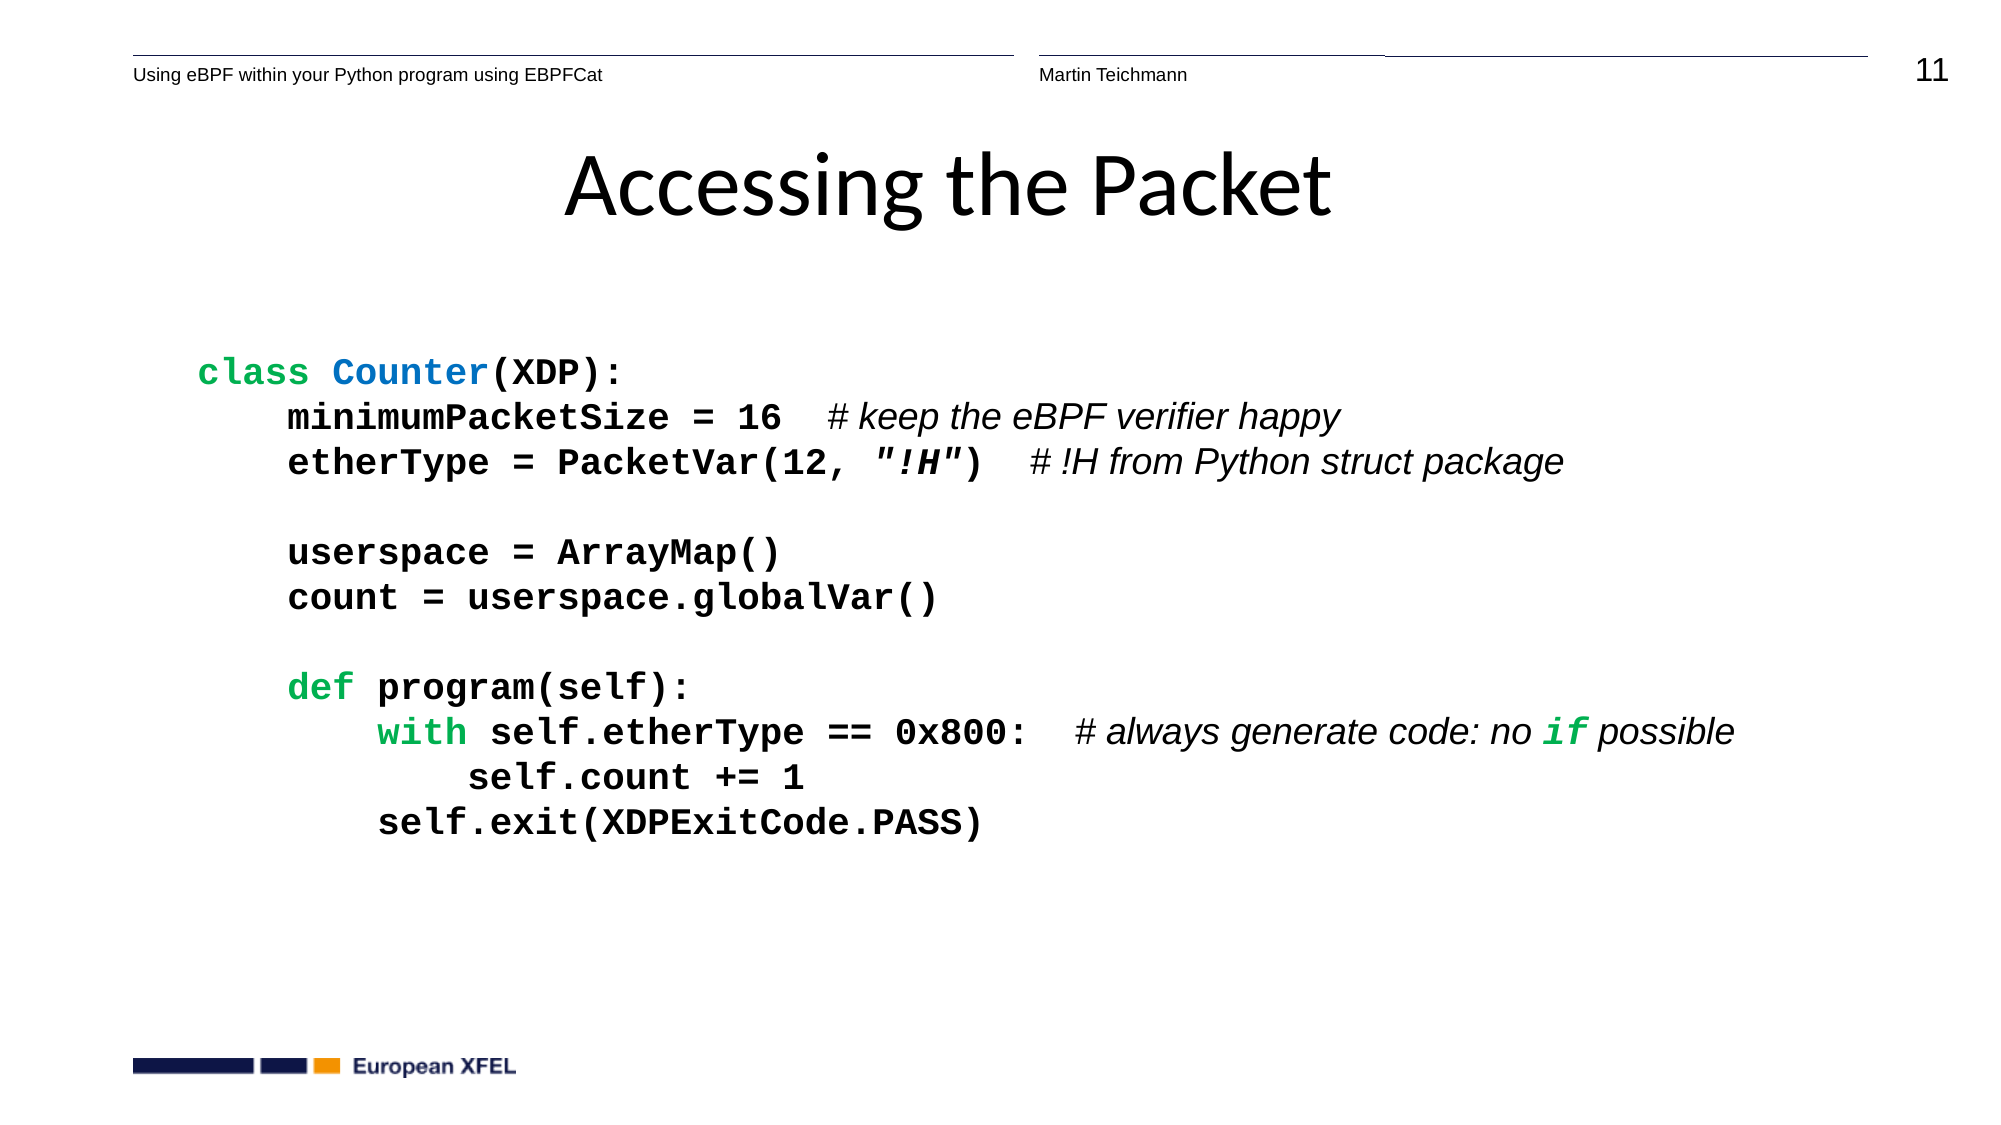

# Accessing the Packet

class Counter(XDP):
    minimumPacketSize = 16  # keep the eBPF verifier happy
    etherType = PacketVar(12, "!H")  # !H from Python struct package

    userspace = ArrayMap()
    count = userspace.globalVar()

    def program(self):
        with self.etherType == 0x800:  # always generate code: no if possible
            self.count += 1
        self.exit(XDPExitCode.PASS)